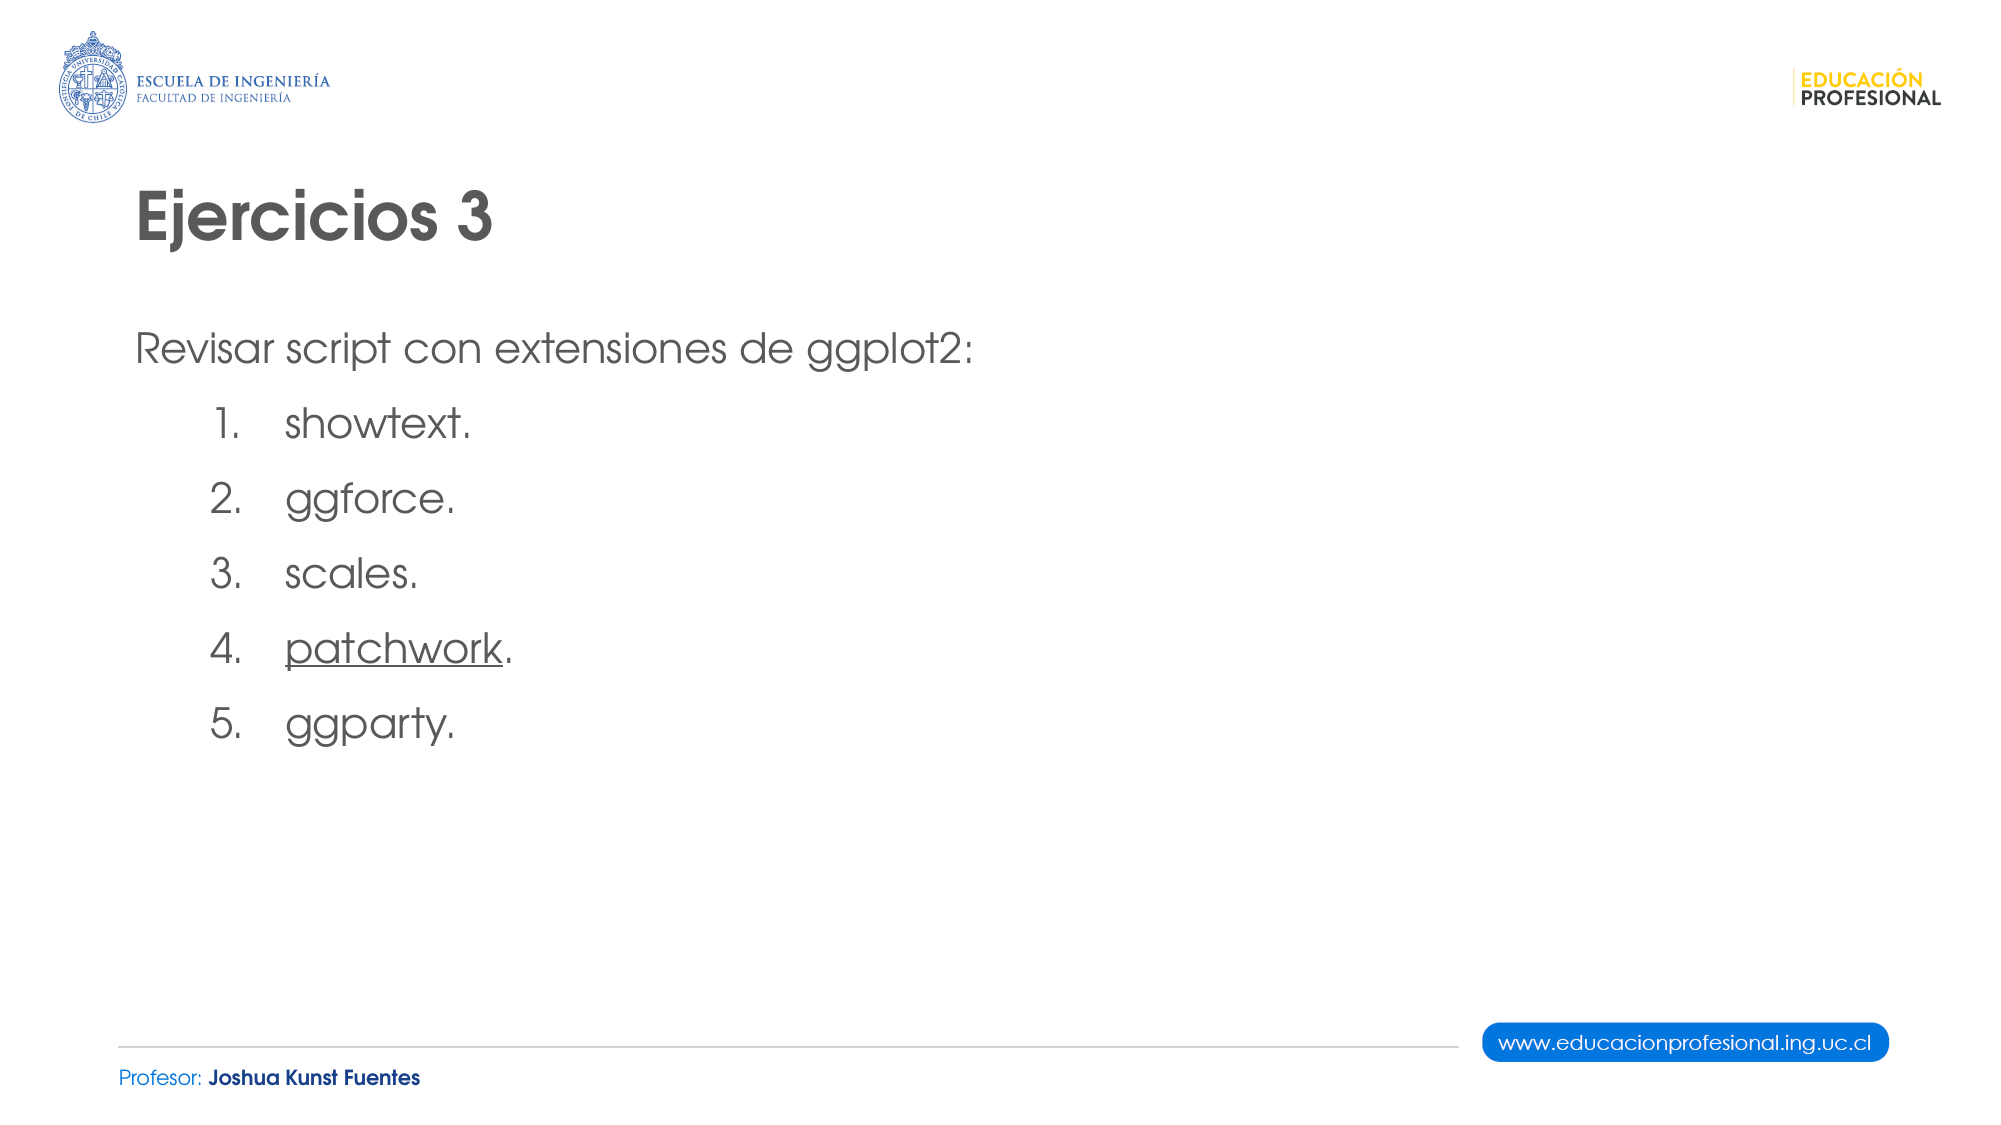

Ejercicios 3
Revisar script con extensiones de ggplot2:
showtext.
ggforce.
scales.
patchwork.
ggparty.